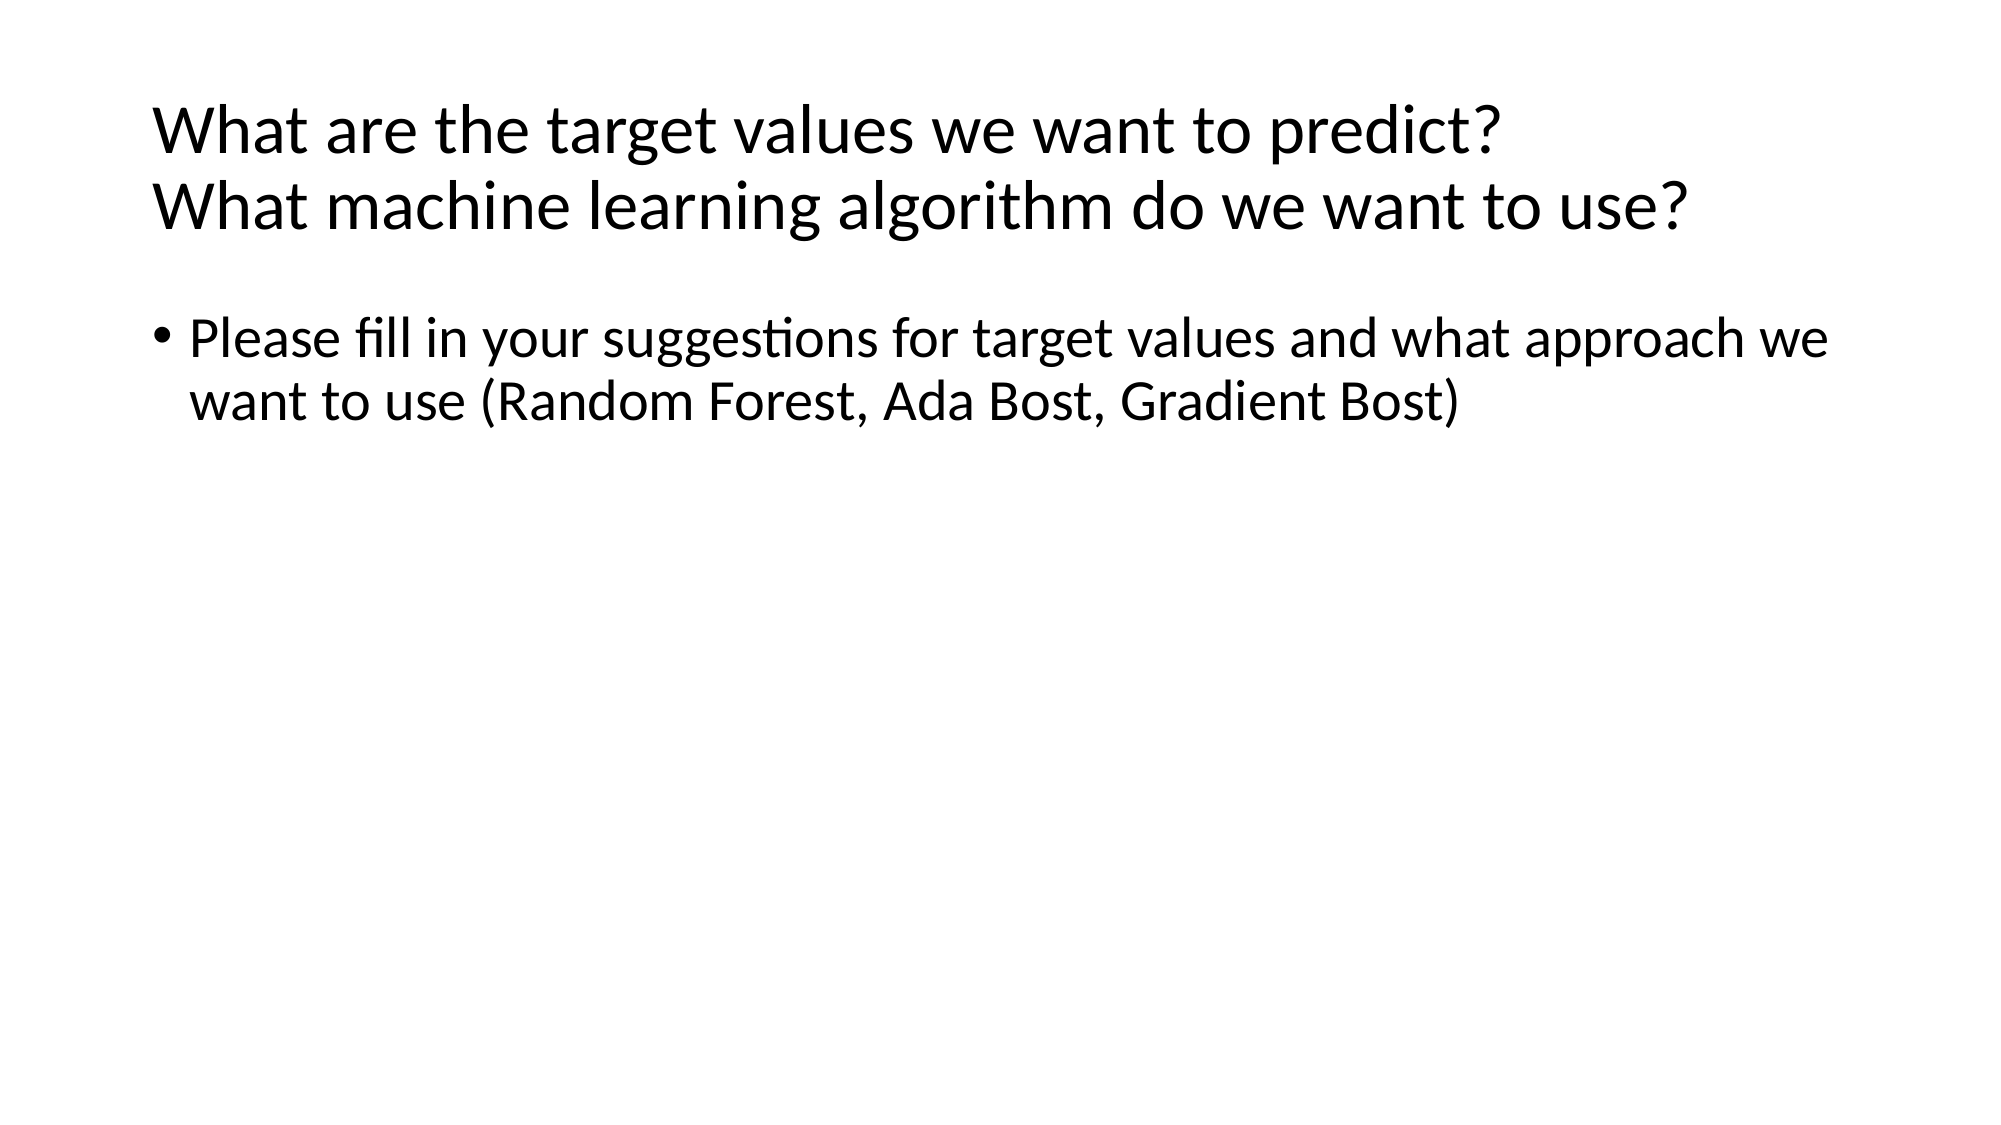

# What are the target values we want to predict? What machine learning algorithm do we want to use?
Please fill in your suggestions for target values and what approach we want to use (Random Forest, Ada Bost, Gradient Bost)